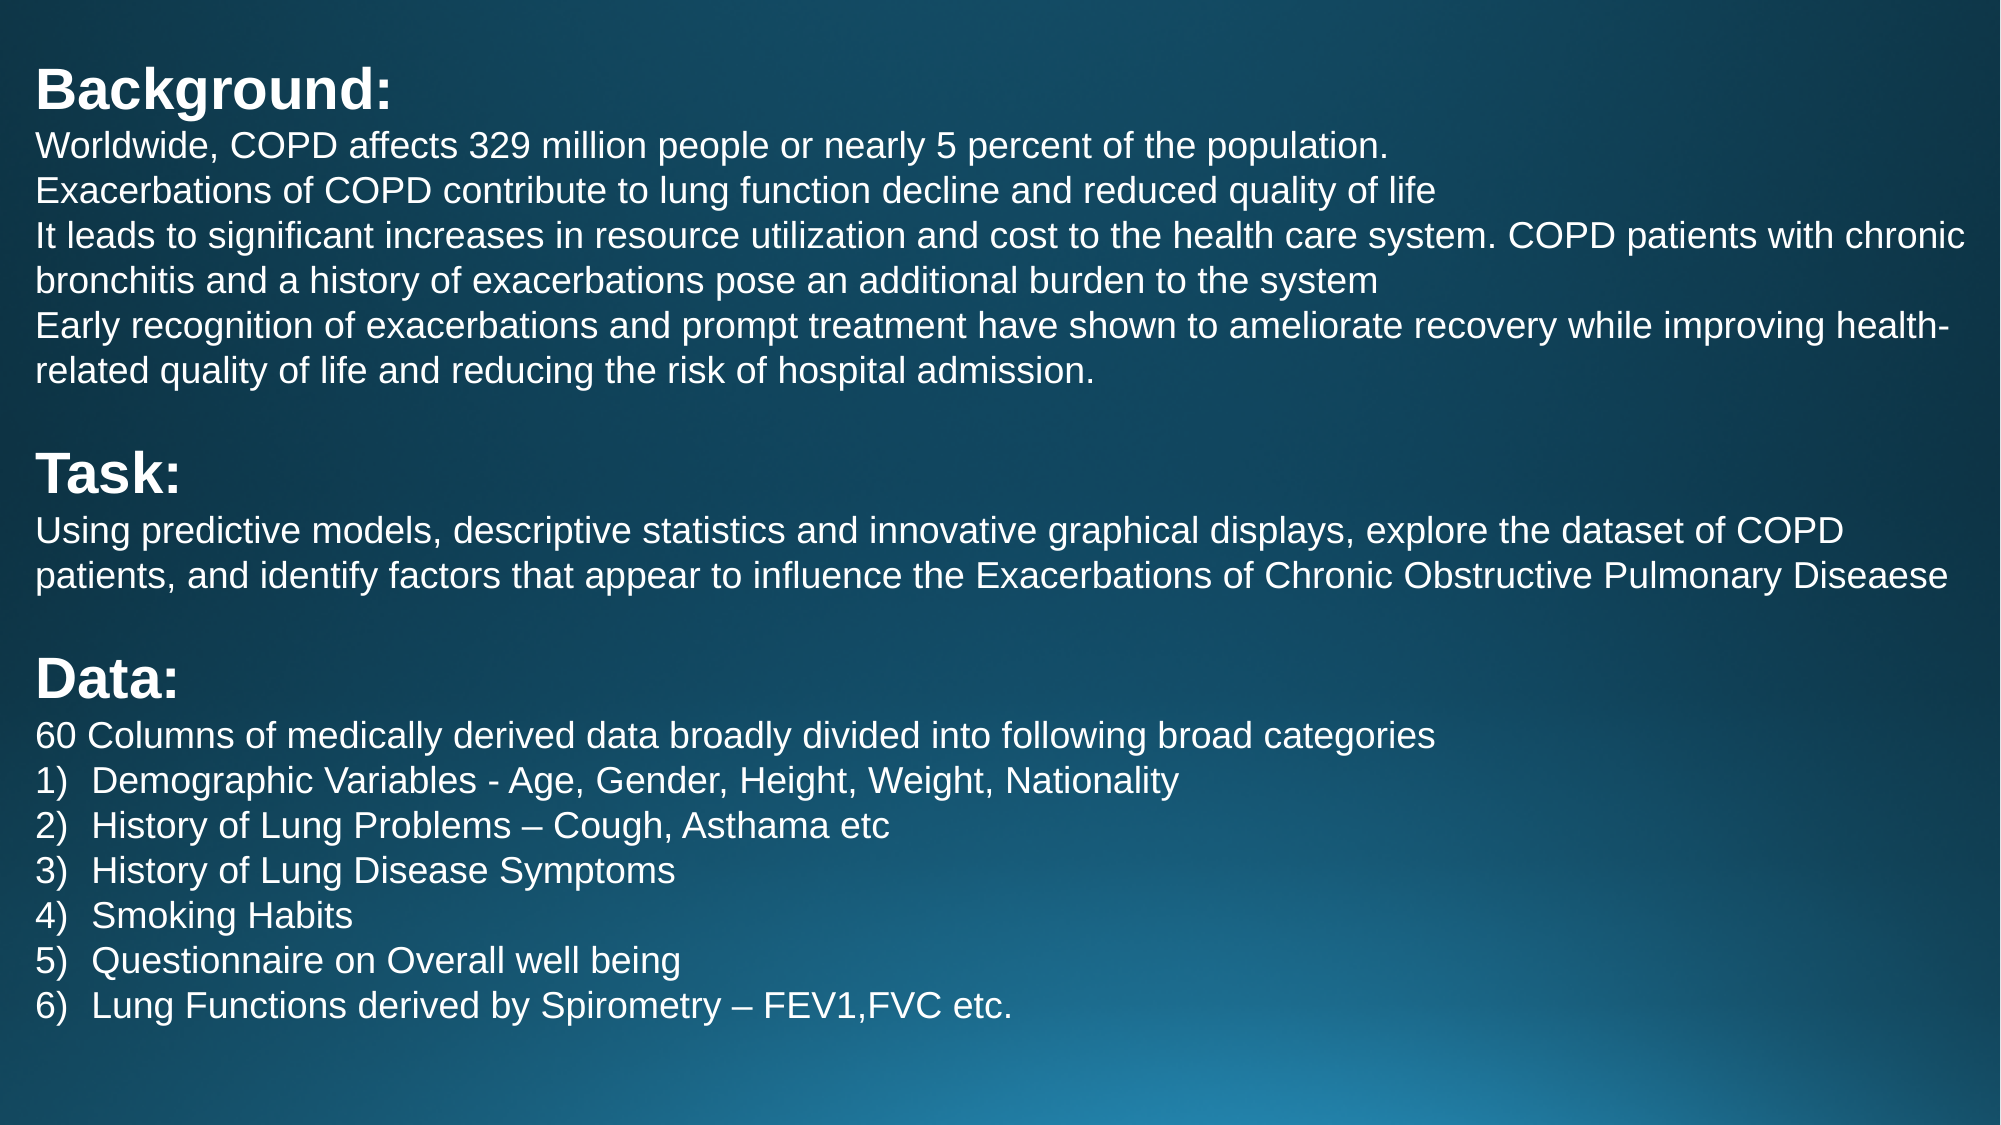

Background:
Worldwide, COPD affects 329 million people or nearly 5 percent of the population.
Exacerbations of COPD contribute to lung function decline and reduced quality of life
It leads to significant increases in resource utilization and cost to the health care system. COPD patients with chronic bronchitis and a history of exacerbations pose an additional burden to the system
Early recognition of exacerbations and prompt treatment have shown to ameliorate recovery while improving health-related quality of life and reducing the risk of hospital admission.

Task:
Using predictive models, descriptive statistics and innovative graphical displays, explore the dataset of COPD patients, and identify factors that appear to influence the Exacerbations of Chronic Obstructive Pulmonary Diseaese

Data:
60 Columns of medically derived data broadly divided into following broad categories
Demographic Variables - Age, Gender, Height, Weight, Nationality
History of Lung Problems – Cough, Asthama etc
History of Lung Disease Symptoms
Smoking Habits
Questionnaire on Overall well being
Lung Functions derived by Spirometry – FEV1,FVC etc.